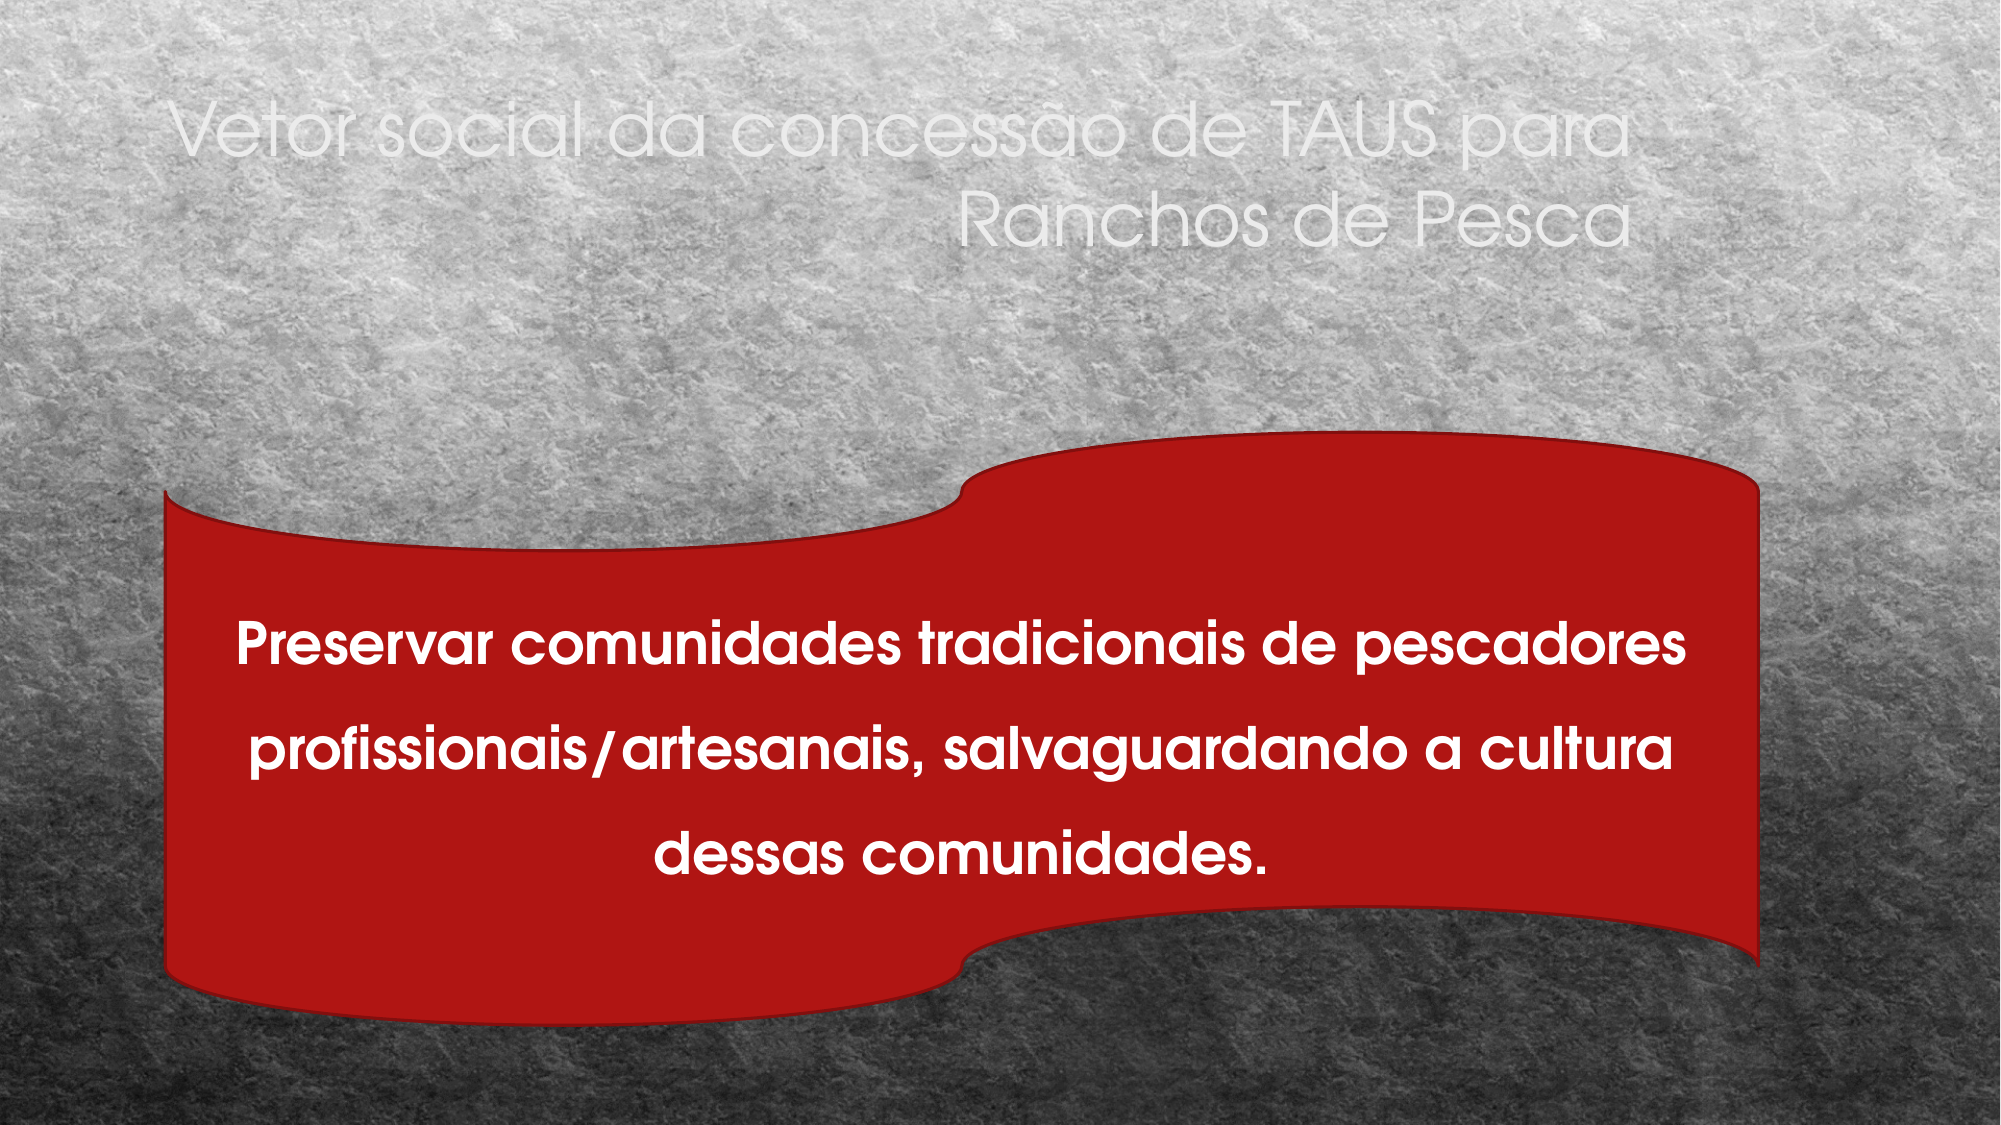

Vetor social da concessão de TAUS para Ranchos de Pesca
Preservar comunidades tradicionais de pescadores profissionais/artesanais, salvaguardando a cultura dessas comunidades.